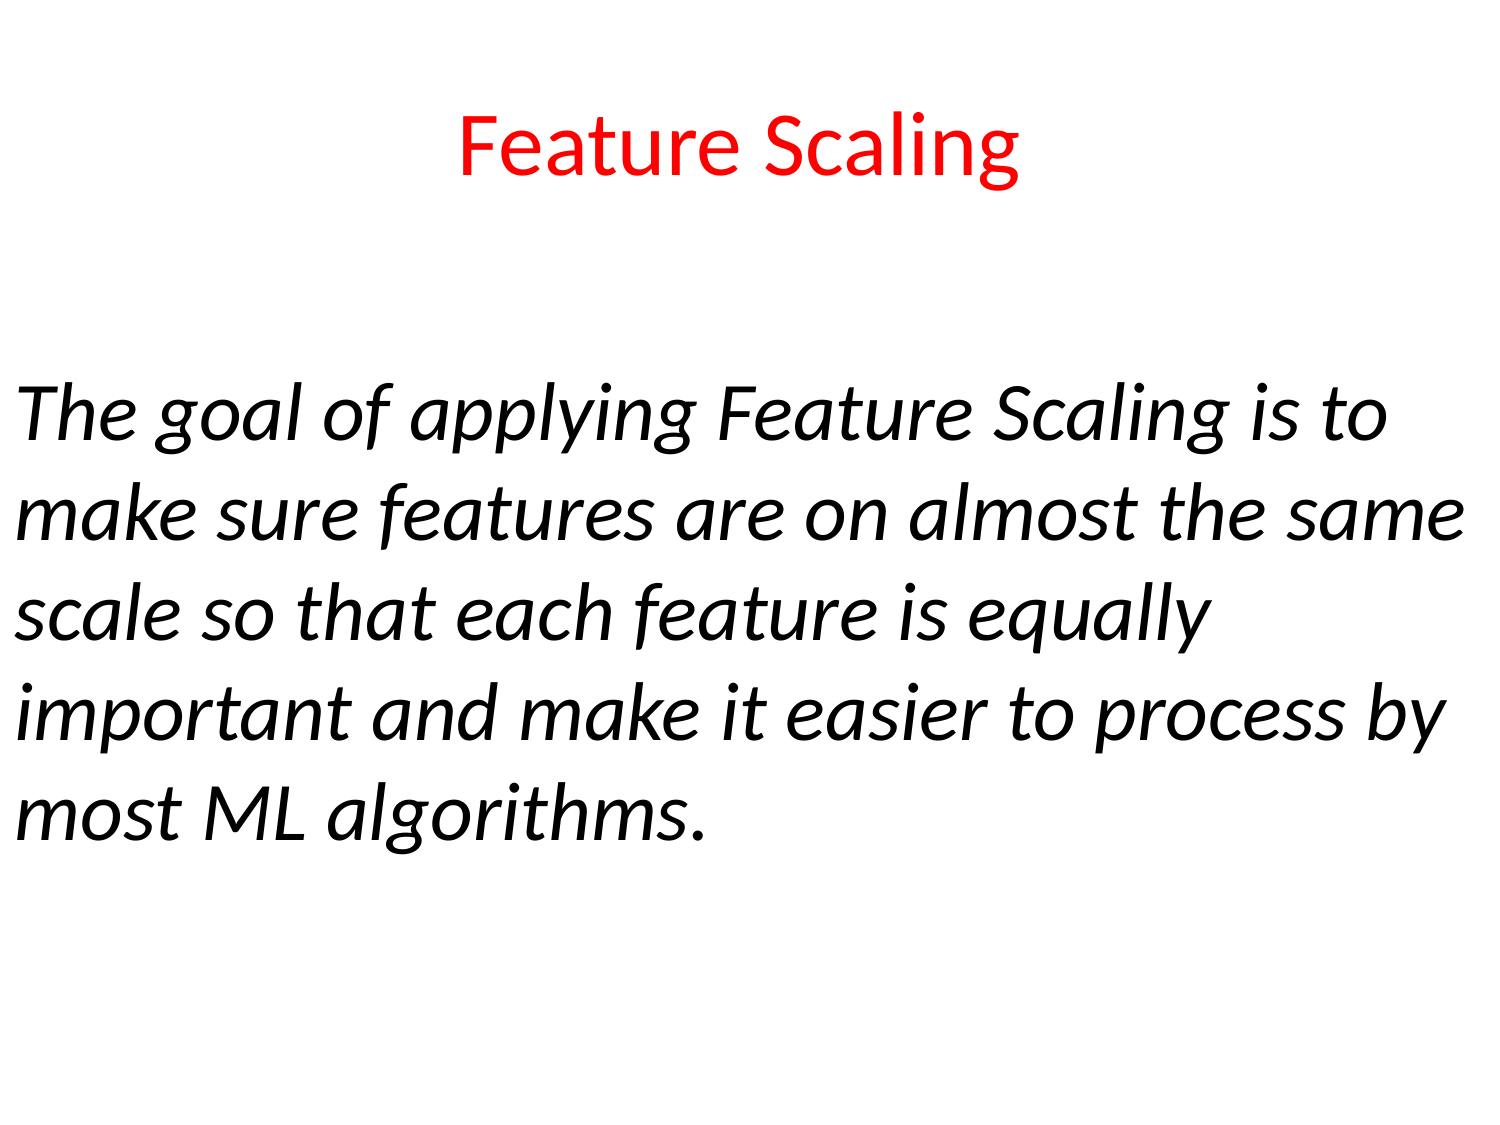

# Feature Scaling
The goal of applying Feature Scaling is to make sure features are on almost the same scale so that each feature is equally important and make it easier to process by most ML algorithms.